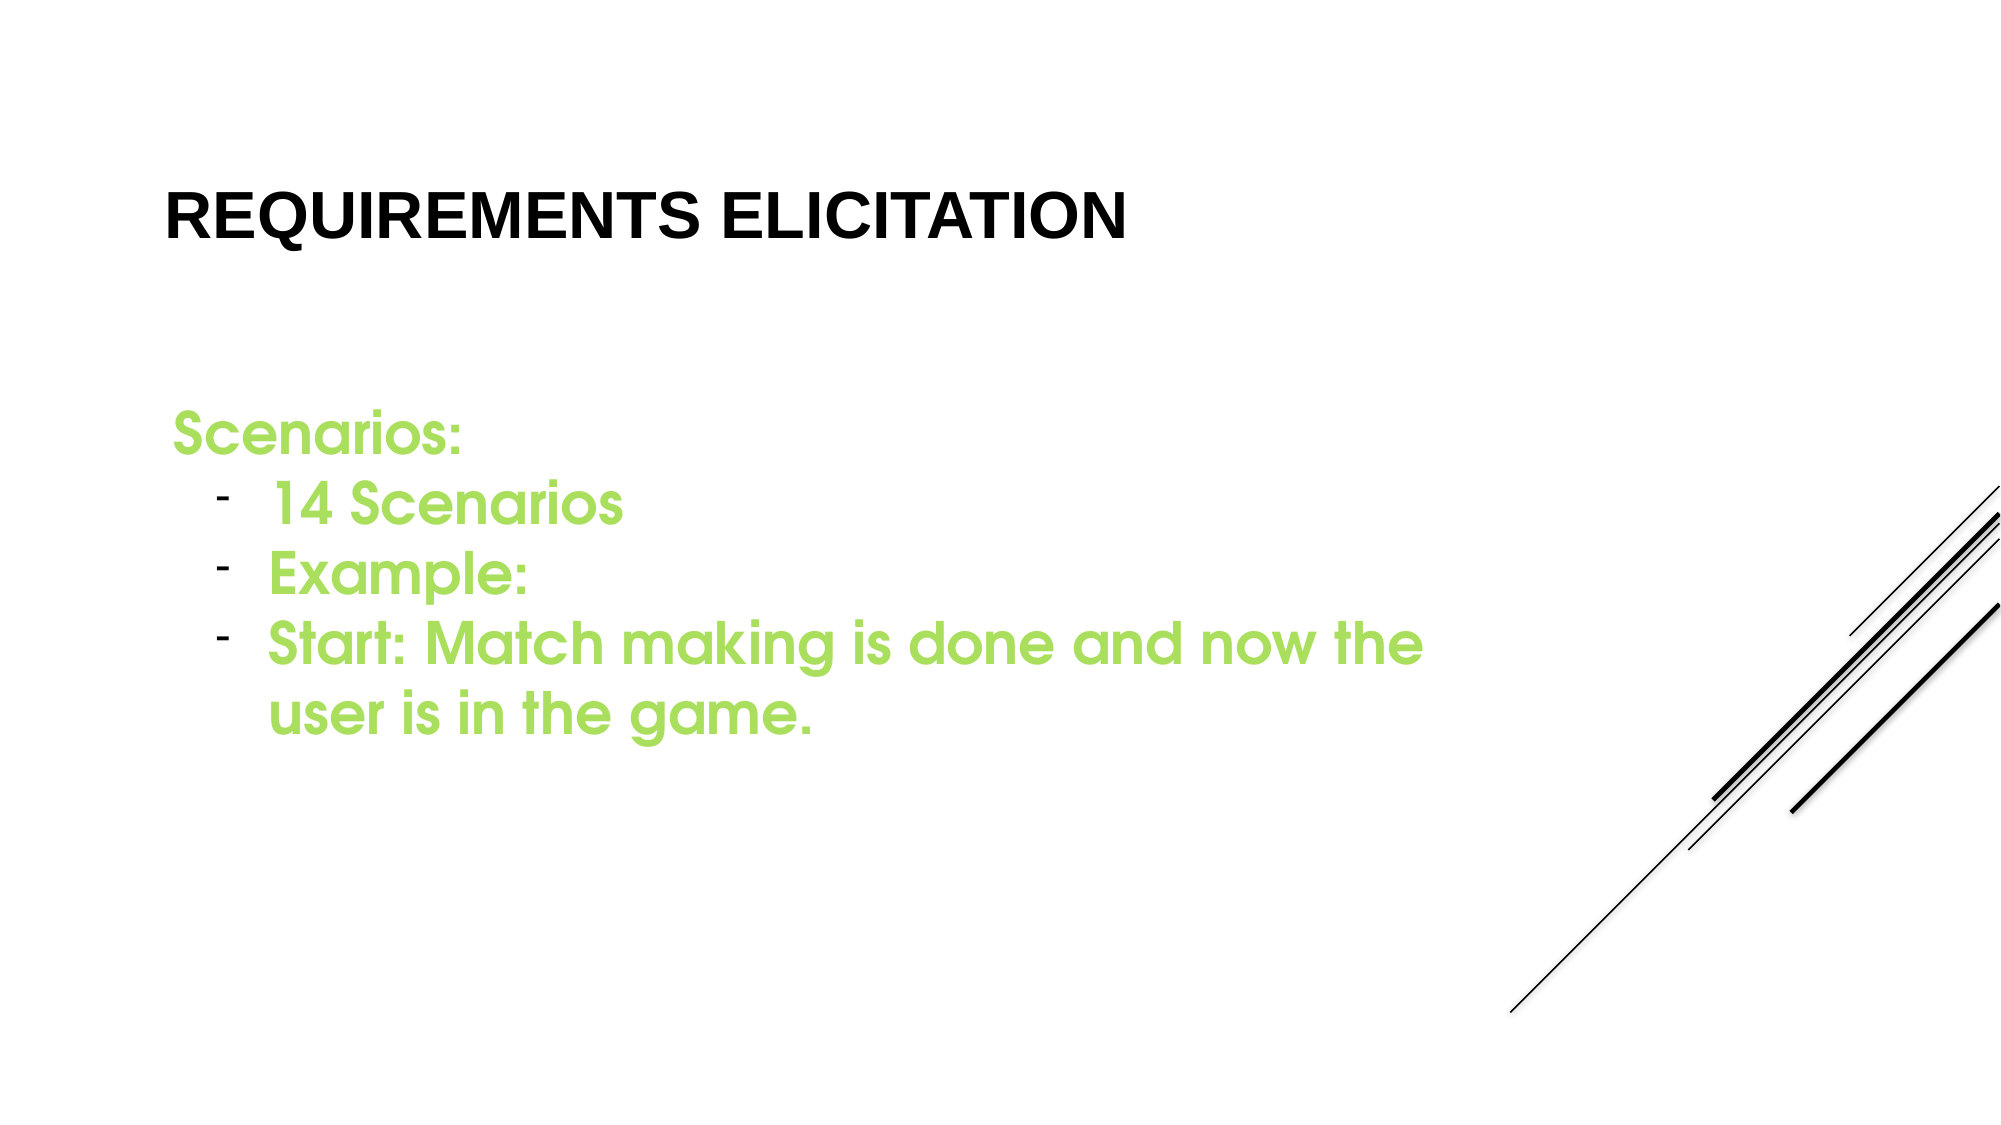

REQUIREMENTS ELICITATION
Scenarios:
14 Scenarios
Example:
Start: Match making is done and now the user is in the game.